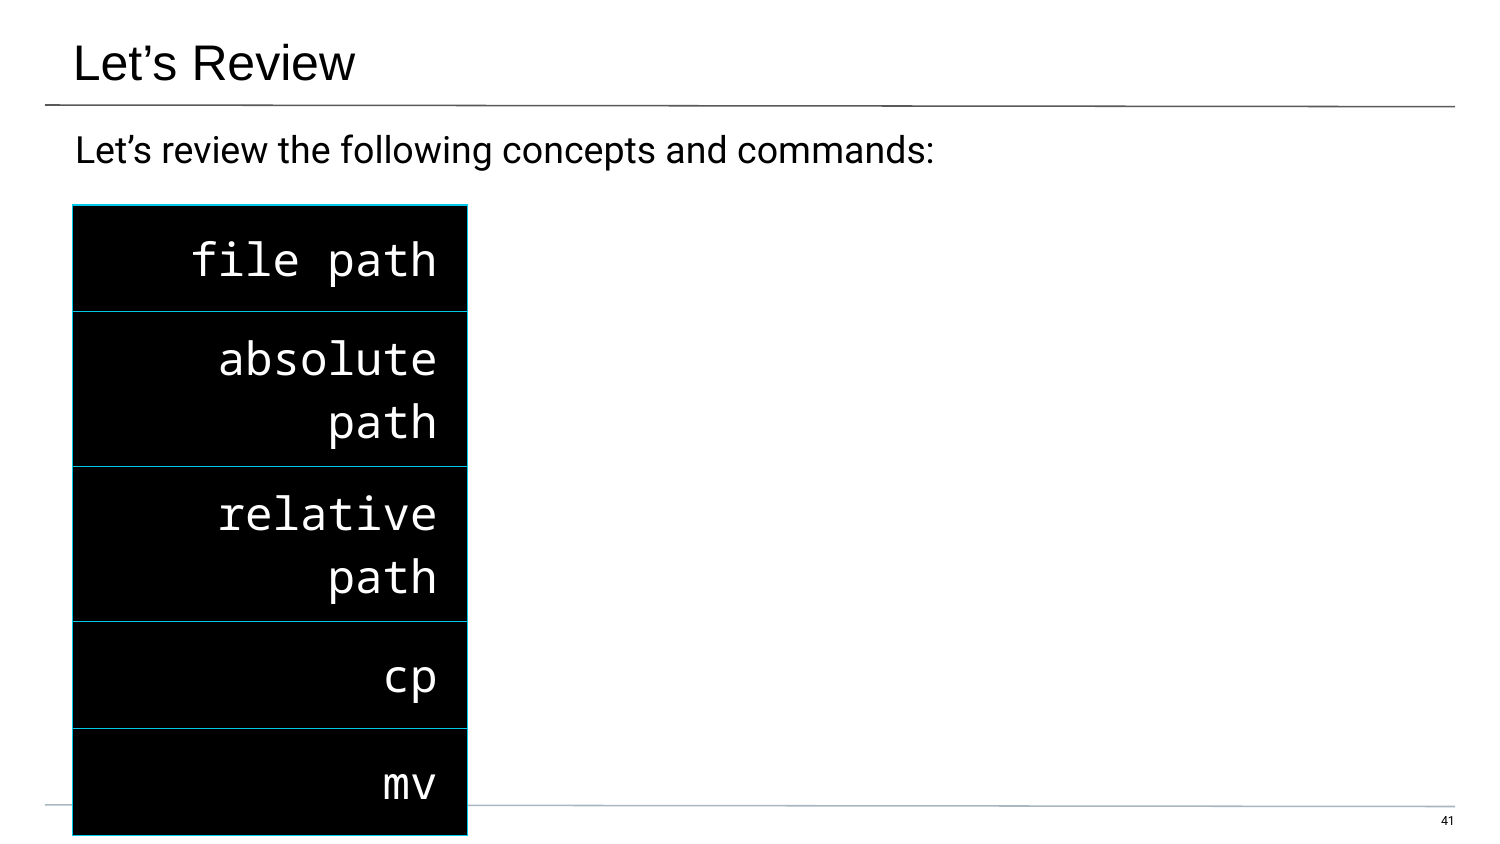

# Let’s Review
Let’s review the following concepts and commands:
| file path |
| --- |
| absolute path |
| relative path |
| cp |
| mv |

41